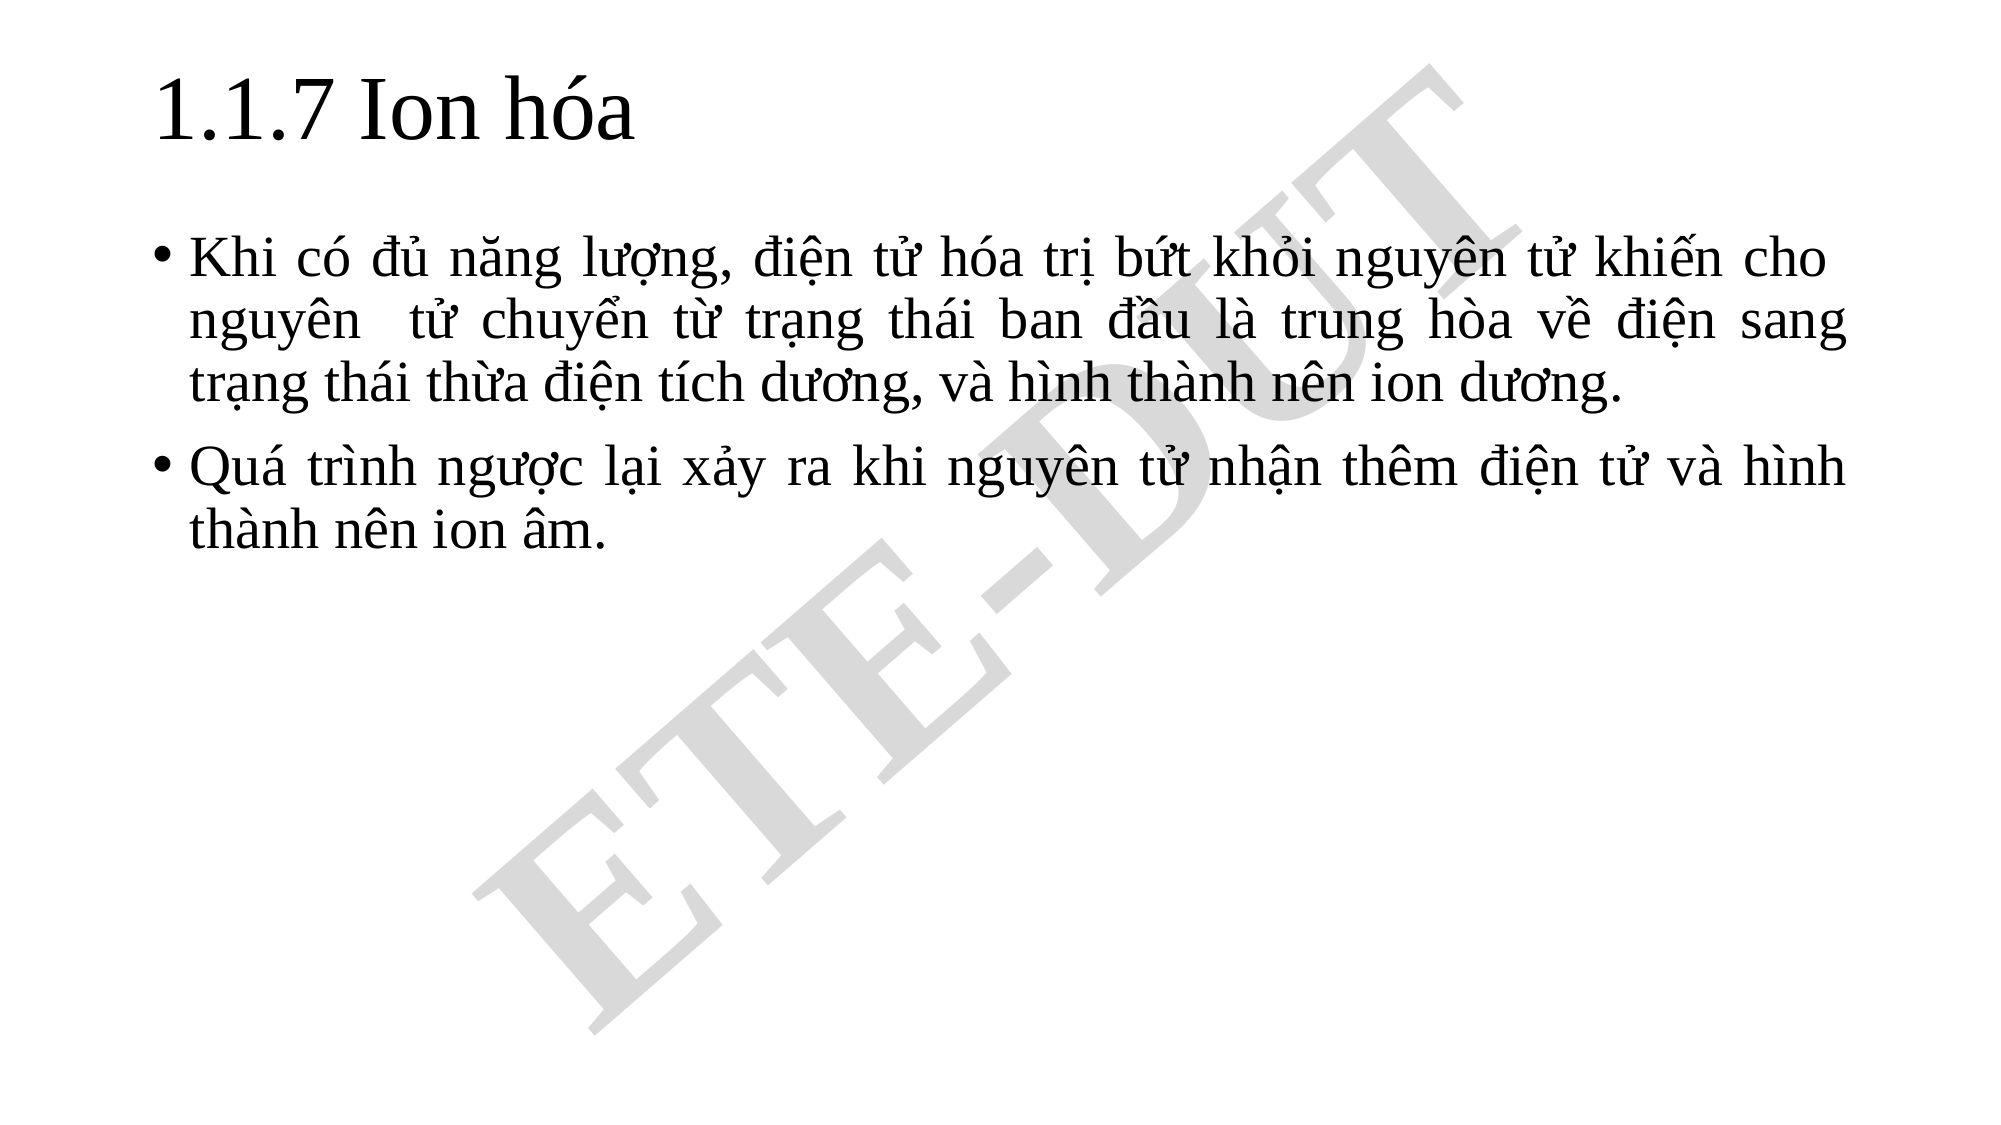

# 1.1.7 Ion hóa
Khi có đủ năng lượng, điện tử hóa trị bứt khỏi nguyên tử khiến cho  nguyên  tử chuyển từ trạng thái ban đầu là trung hòa về điện sang trạng thái thừa điện tích dương, và hình thành nên ion dương.
Quá trình ngược lại xảy ra khi nguyên tử nhận thêm điện tử và hình thành nên ion âm.